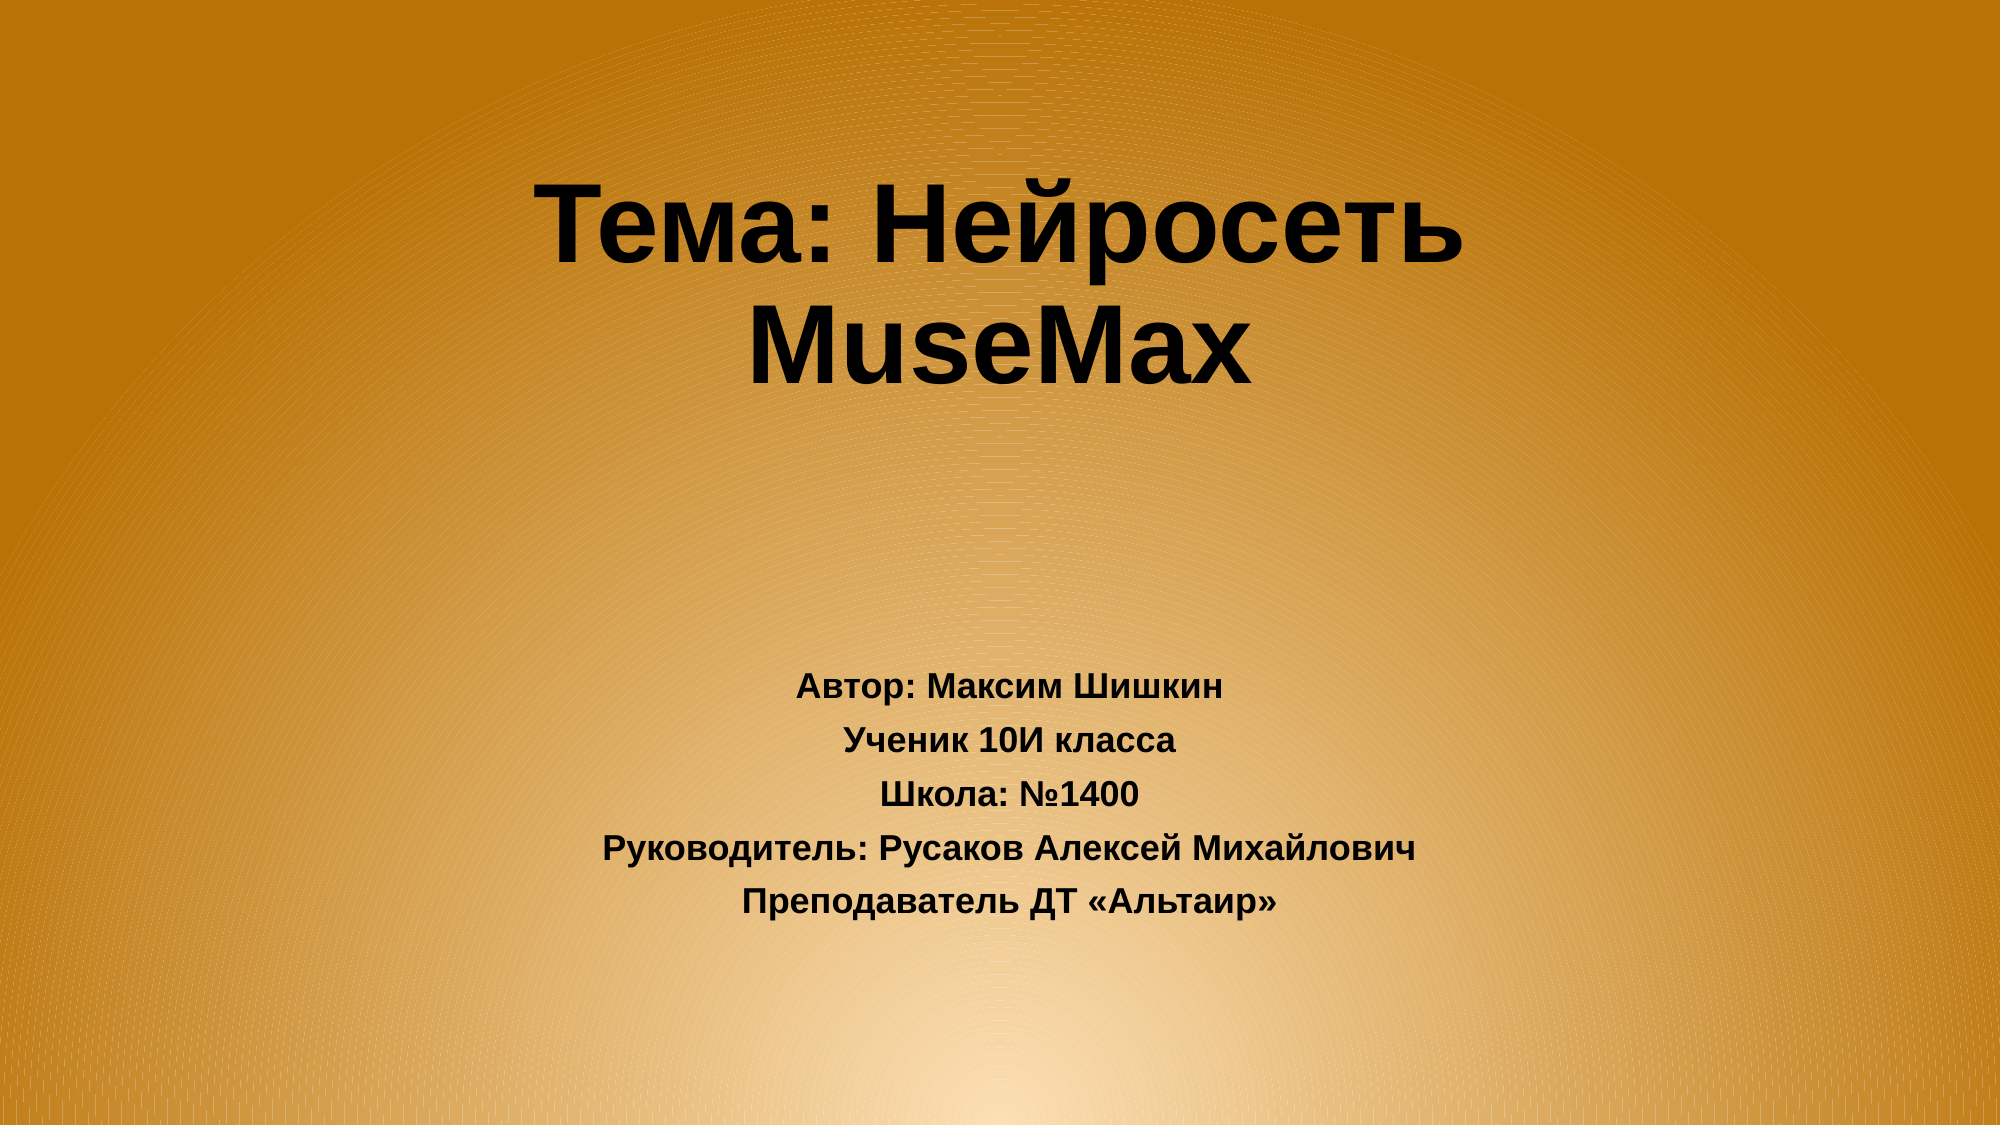

# Тема: Нейросеть MuseMax
Автор: Максим Шишкин
Ученик 10И класса
Школа: №1400
Руководитель: Русаков Алексей Михайлович
Преподаватель ДТ «Альтаир»
Детский технопарк «Альтаир»